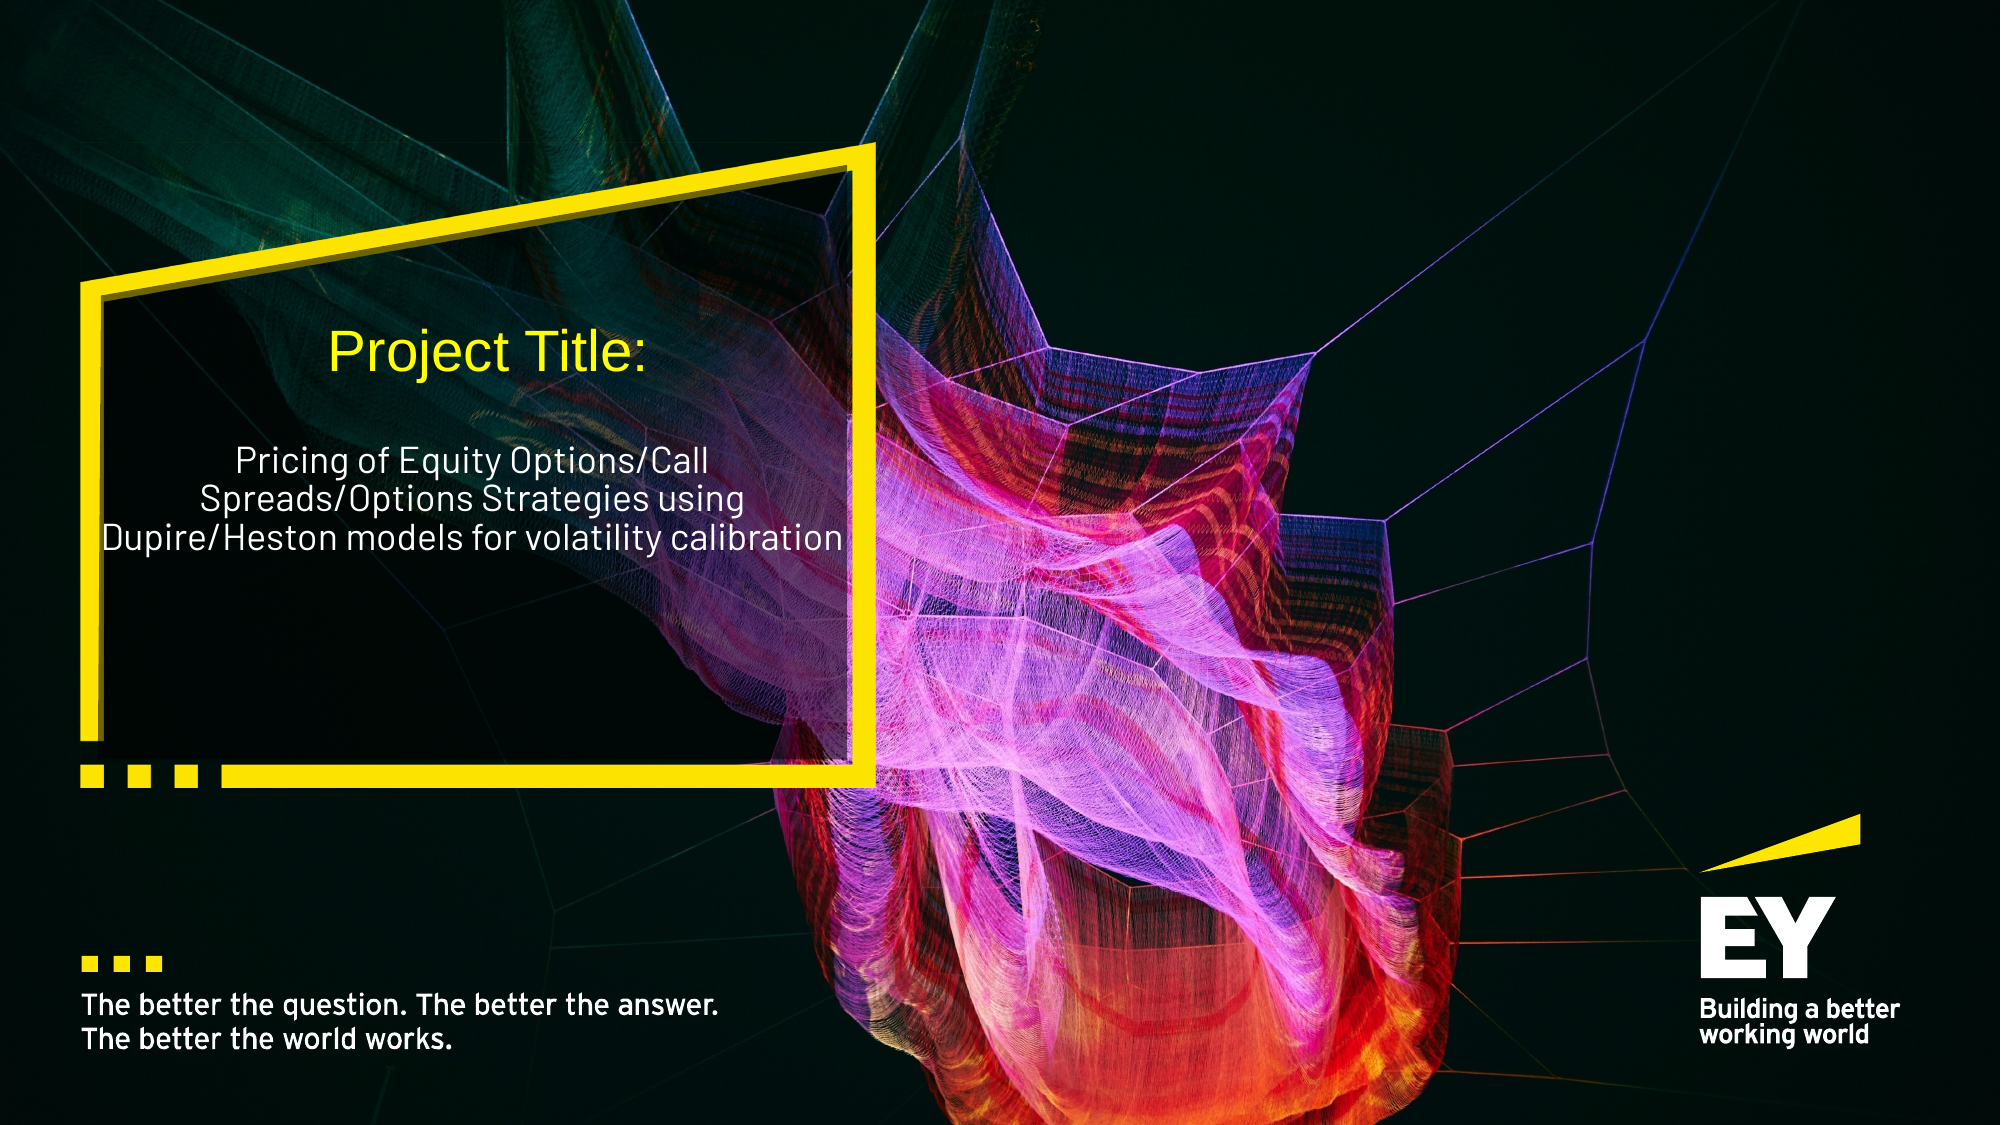

Project Title:

Pricing of Equity Options/Call Spreads/Options Strategies using Dupire/Heston models for volatility calibration